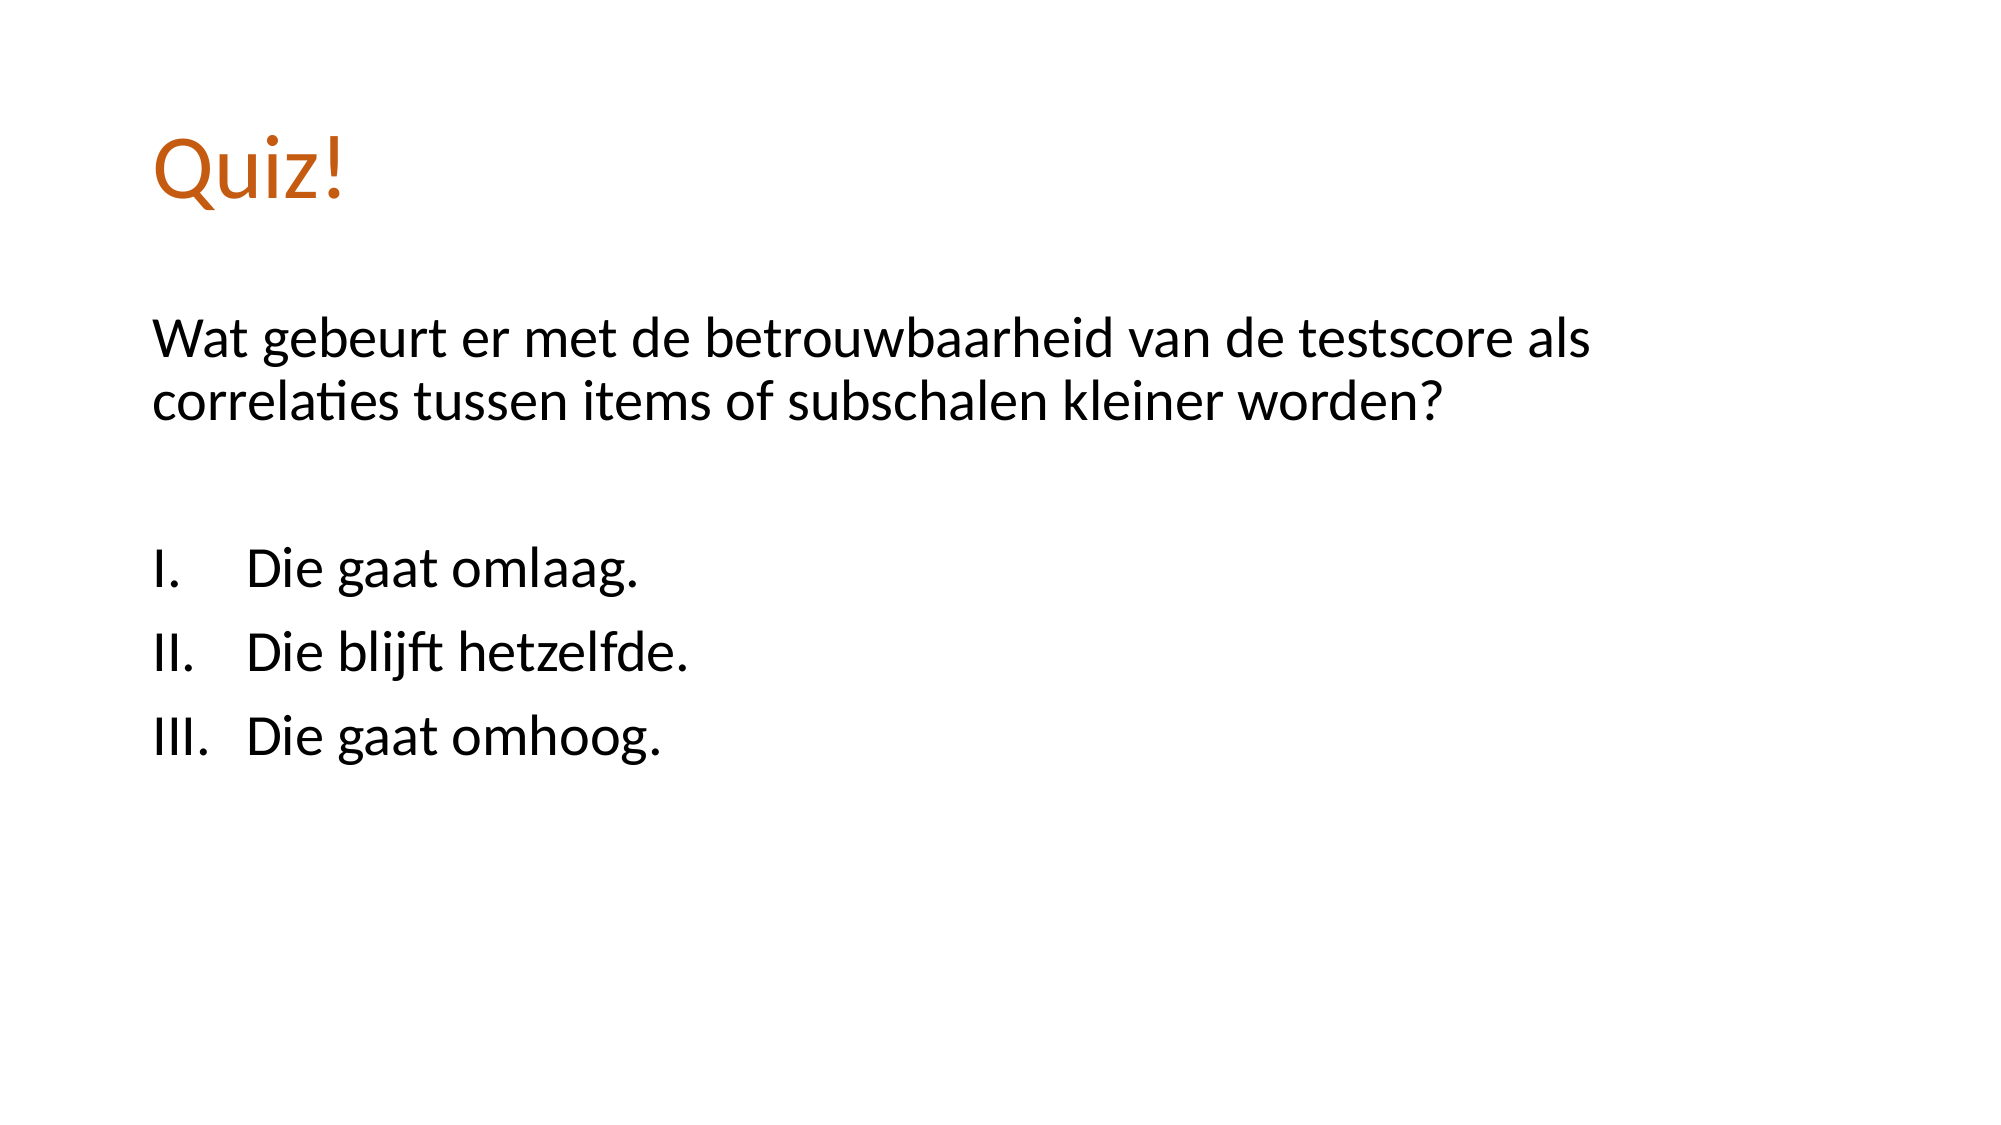

# Quiz!
Wat gebeurt er met de betrouwbaarheid van de testscore als correlaties tussen items of subschalen kleiner worden?

Die gaat omlaag.
Die blijft hetzelfde.
Die gaat omhoog.